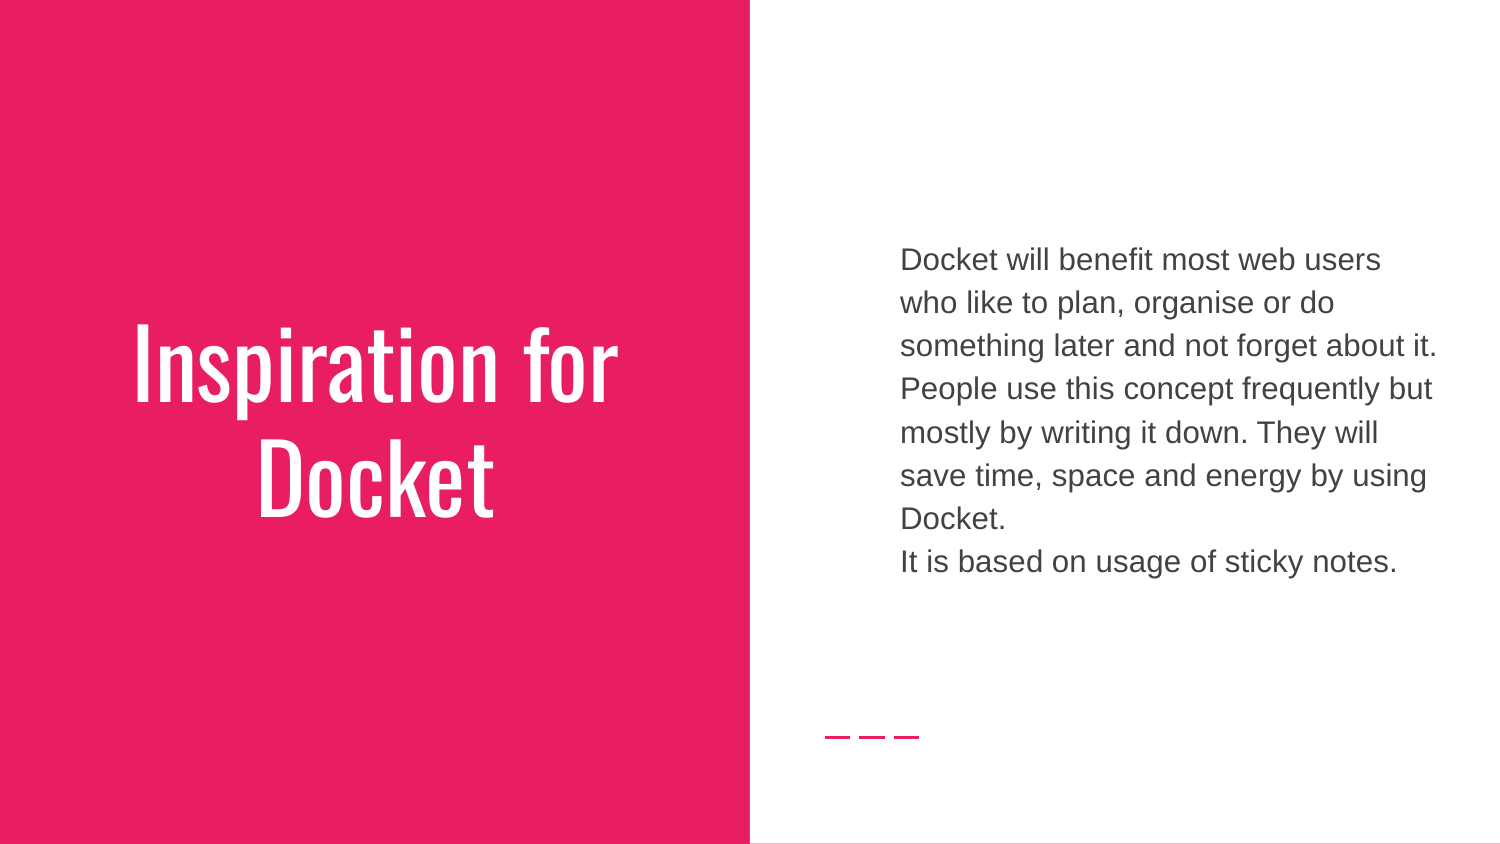

Docket will benefit most web users who like to plan, organise or do something later and not forget about it.
People use this concept frequently but mostly by writing it down. They will save time, space and energy by using Docket.
It is based on usage of sticky notes.

# Inspiration for Docket